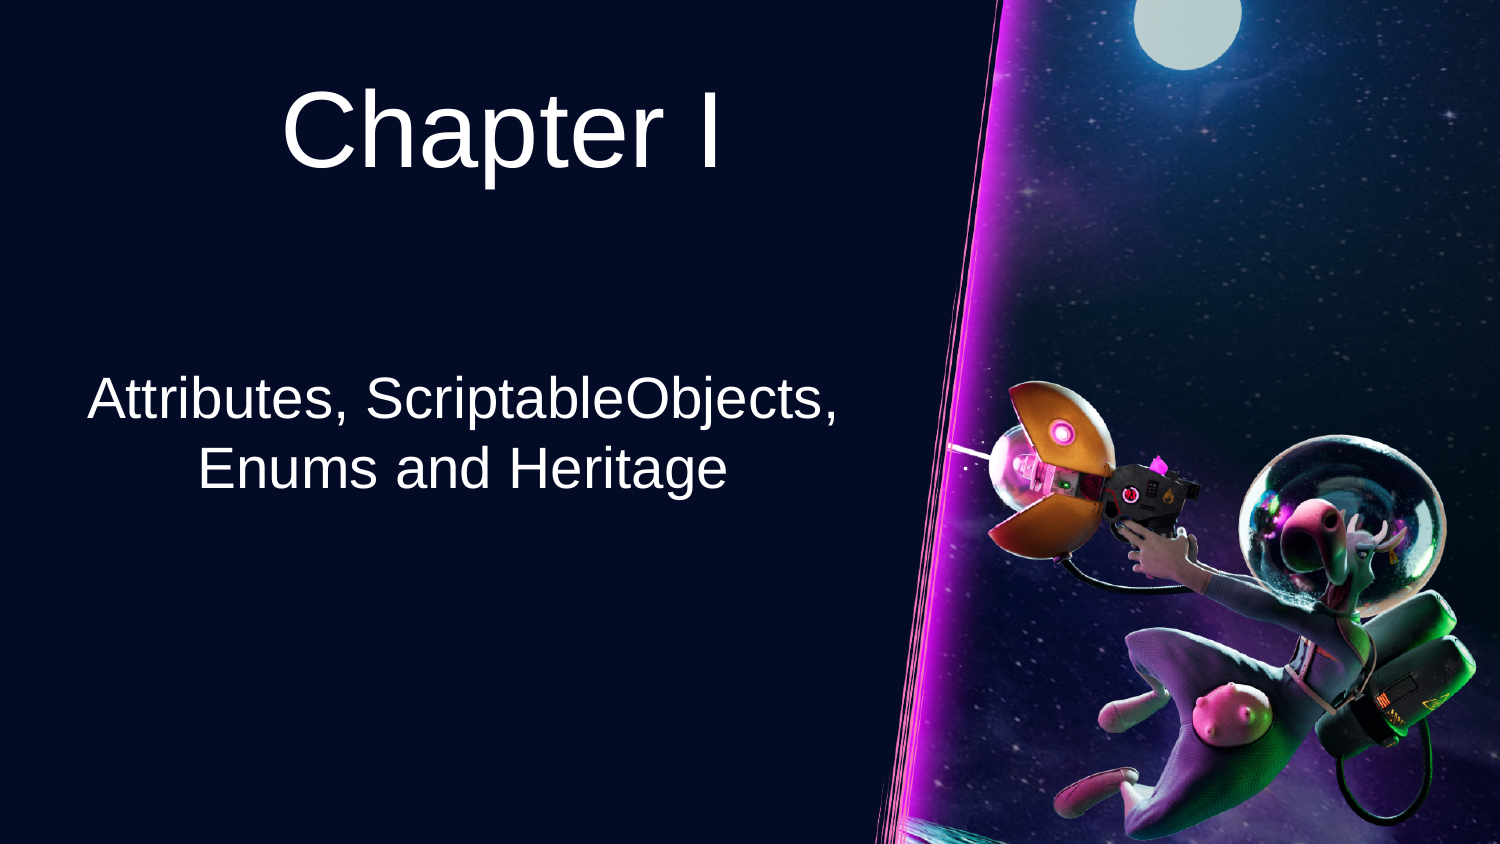

# Chapter I
Attributes, ScriptableObjects, Enums and Heritage